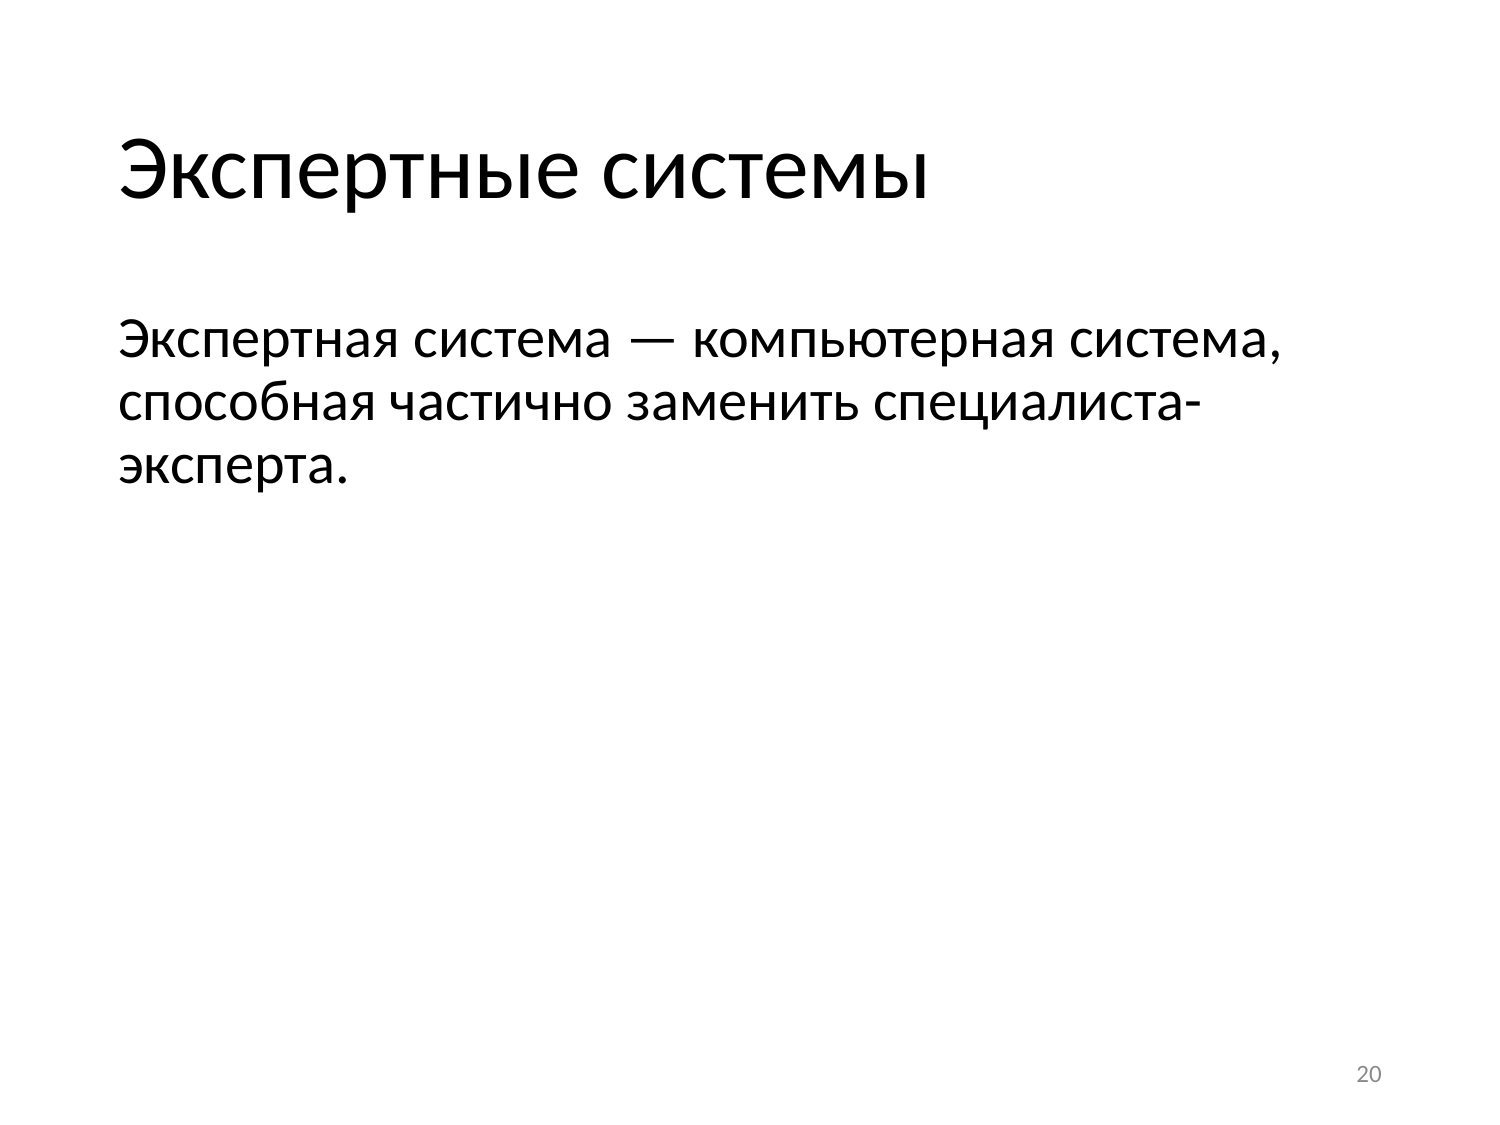

# Экспертные системы
Экспертная система — компьютерная система, способная частично заменить специалиста-эксперта.
20